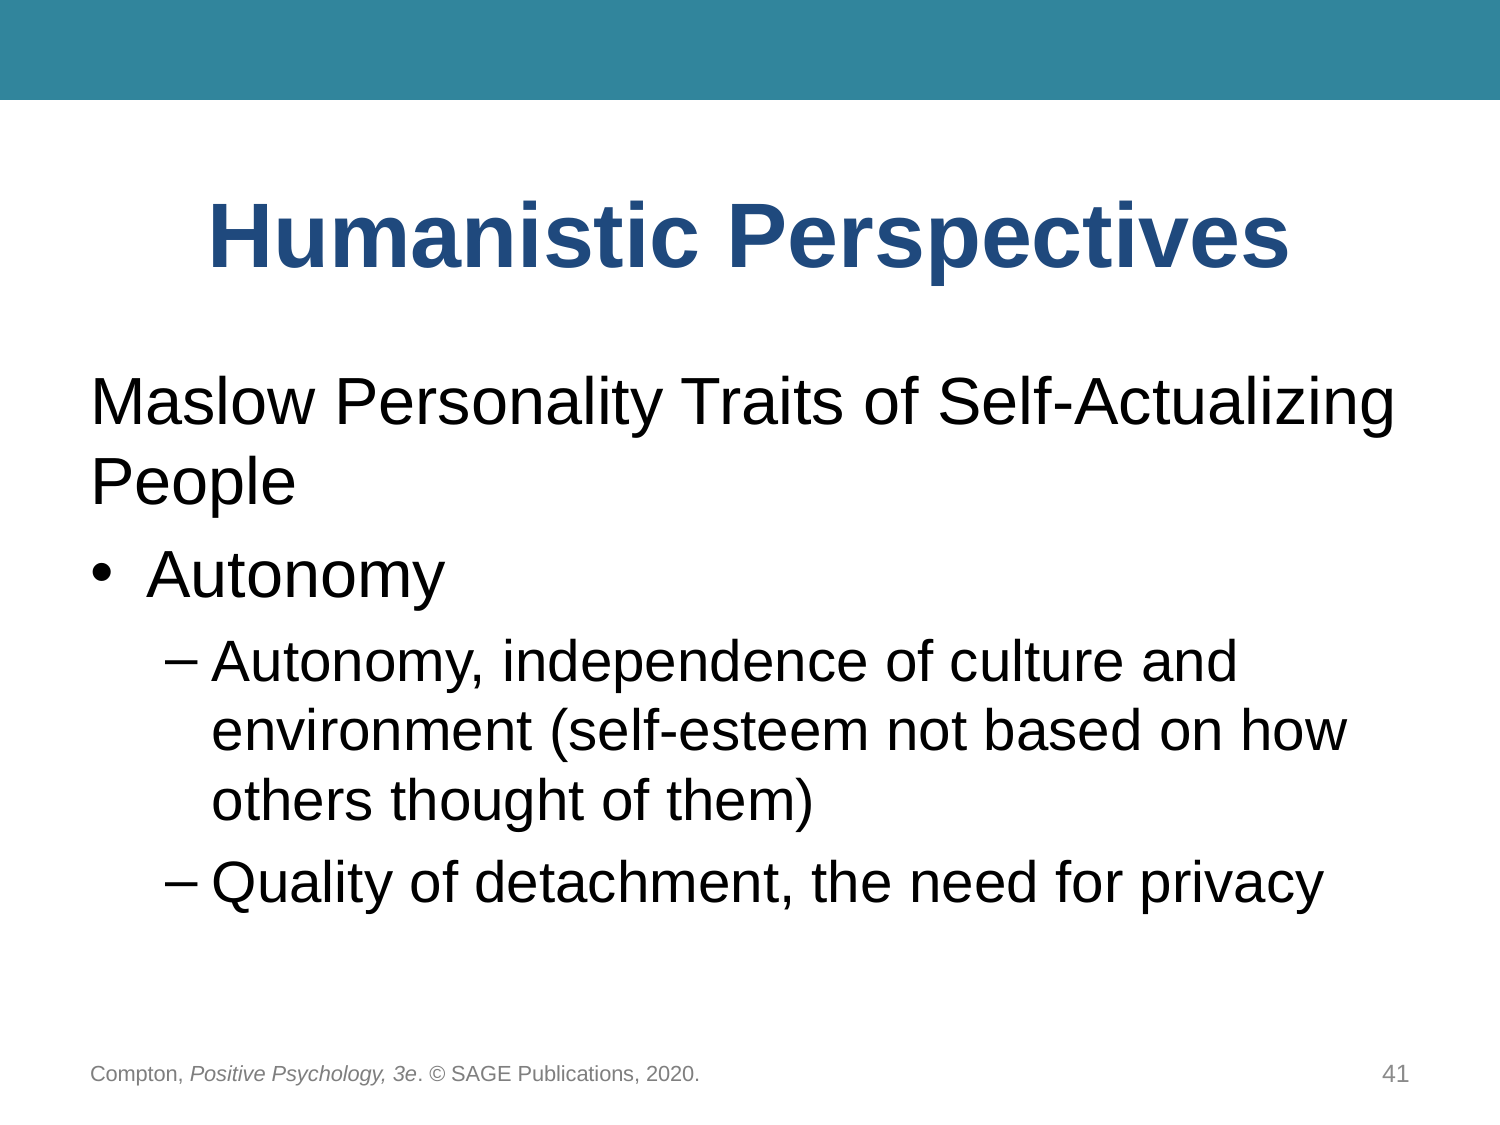

# Humanistic Perspectives
Maslow Personality Traits of Self-Actualizing People
Autonomy
Autonomy, independence of culture and environment (self-esteem not based on how others thought of them)
Quality of detachment, the need for privacy
Compton, Positive Psychology, 3e. © SAGE Publications, 2020.
41